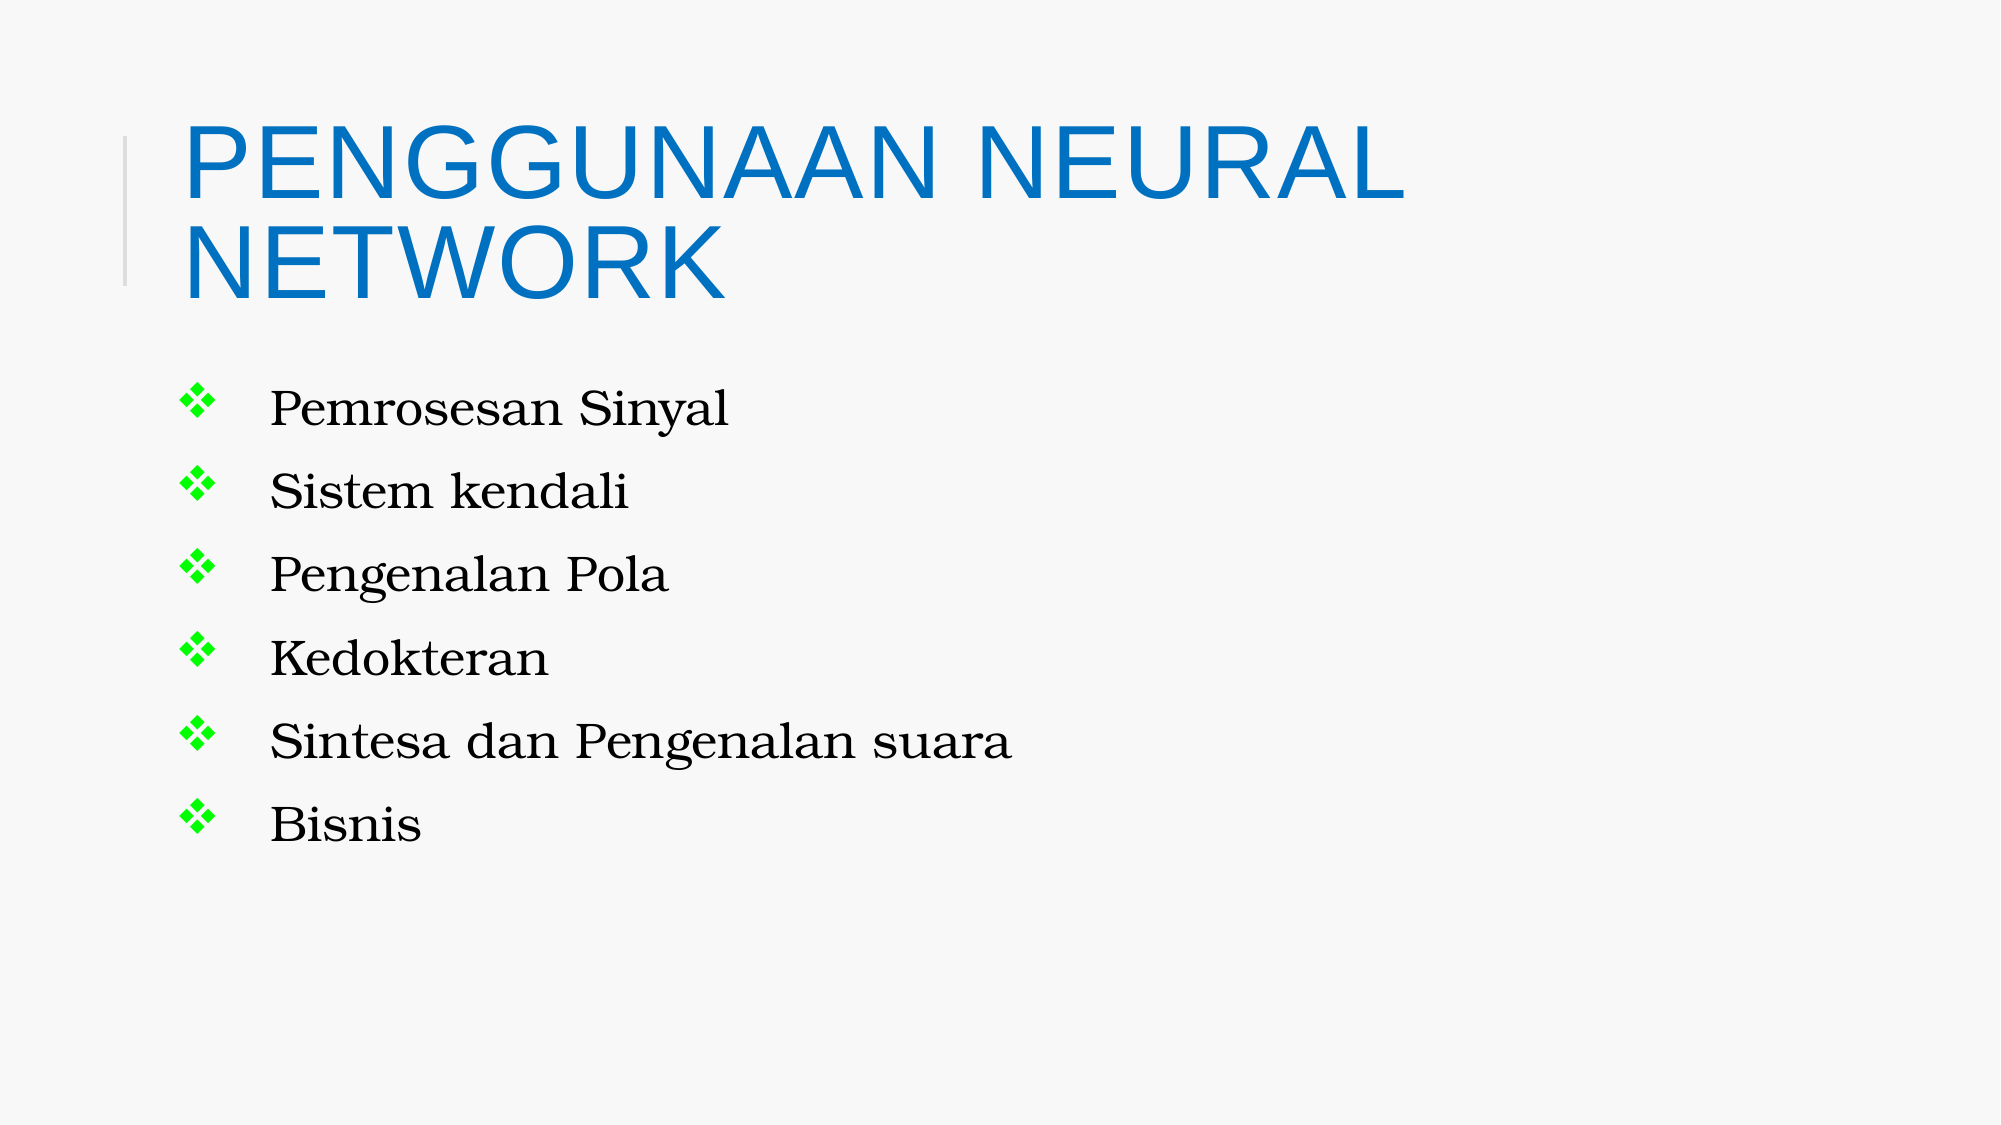

# PENGGUNAAN NEURAL NETWORK
Pemrosesan Sinyal
Sistem kendali
Pengenalan Pola
Kedokteran
Sintesa dan Pengenalan suara
Bisnis